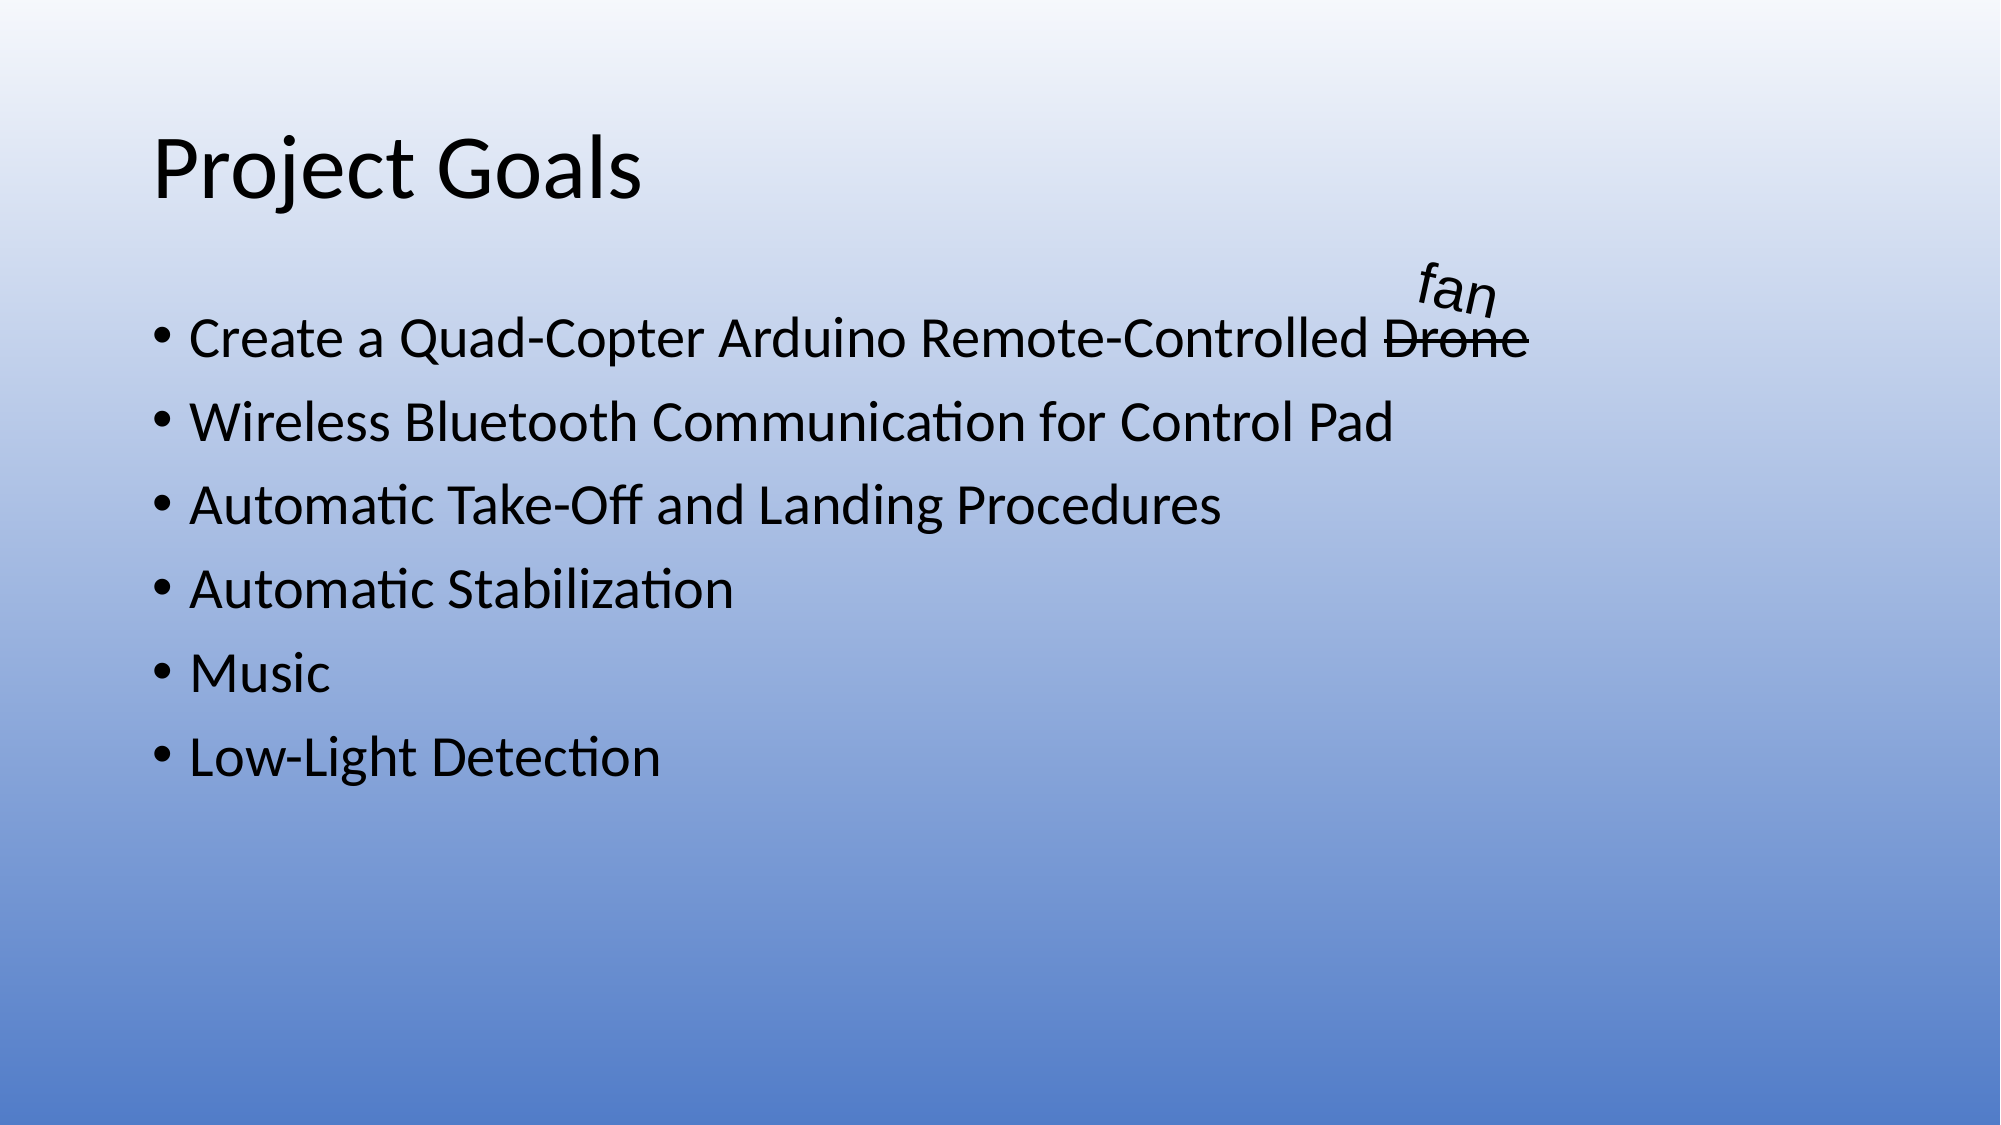

# Project Goals
fan
Create a Quad-Copter Arduino Remote-Controlled Drone
Wireless Bluetooth Communication for Control Pad
Automatic Take-Off and Landing Procedures
Automatic Stabilization
Music
Low-Light Detection